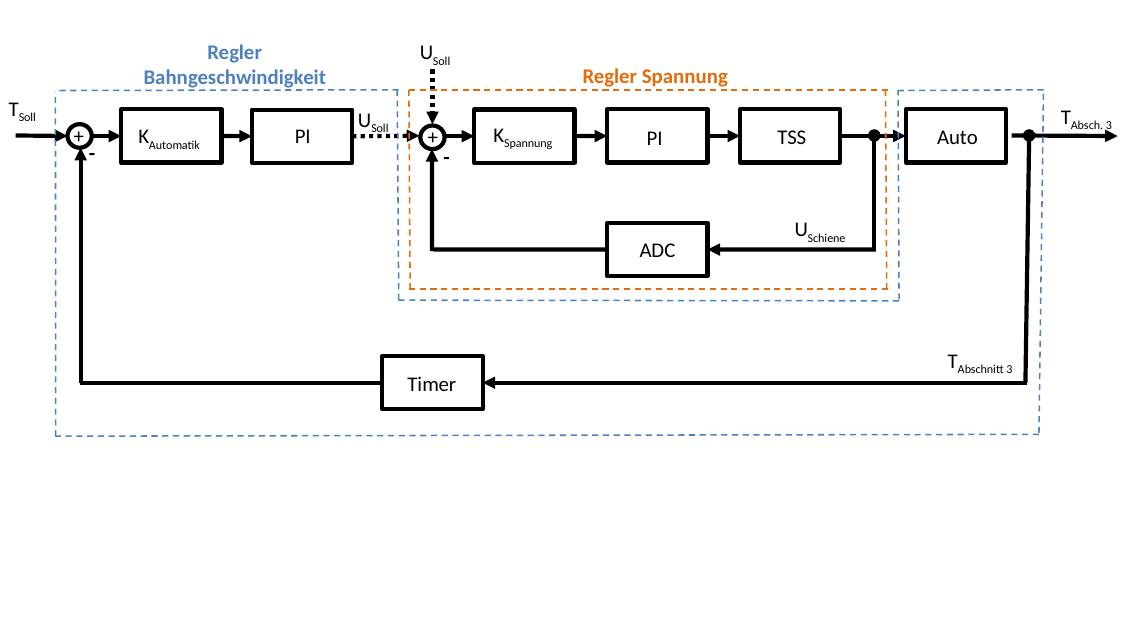

Regler Bahngeschwindigkeit
USoll
Regler Spannung
TSoll
TAbsch. 3
USoll

PI
+
KSpannung
TSS
Auto
+
KAutomatik
PI

-
-
USchiene

ADC
TAbschnitt 3

Timer